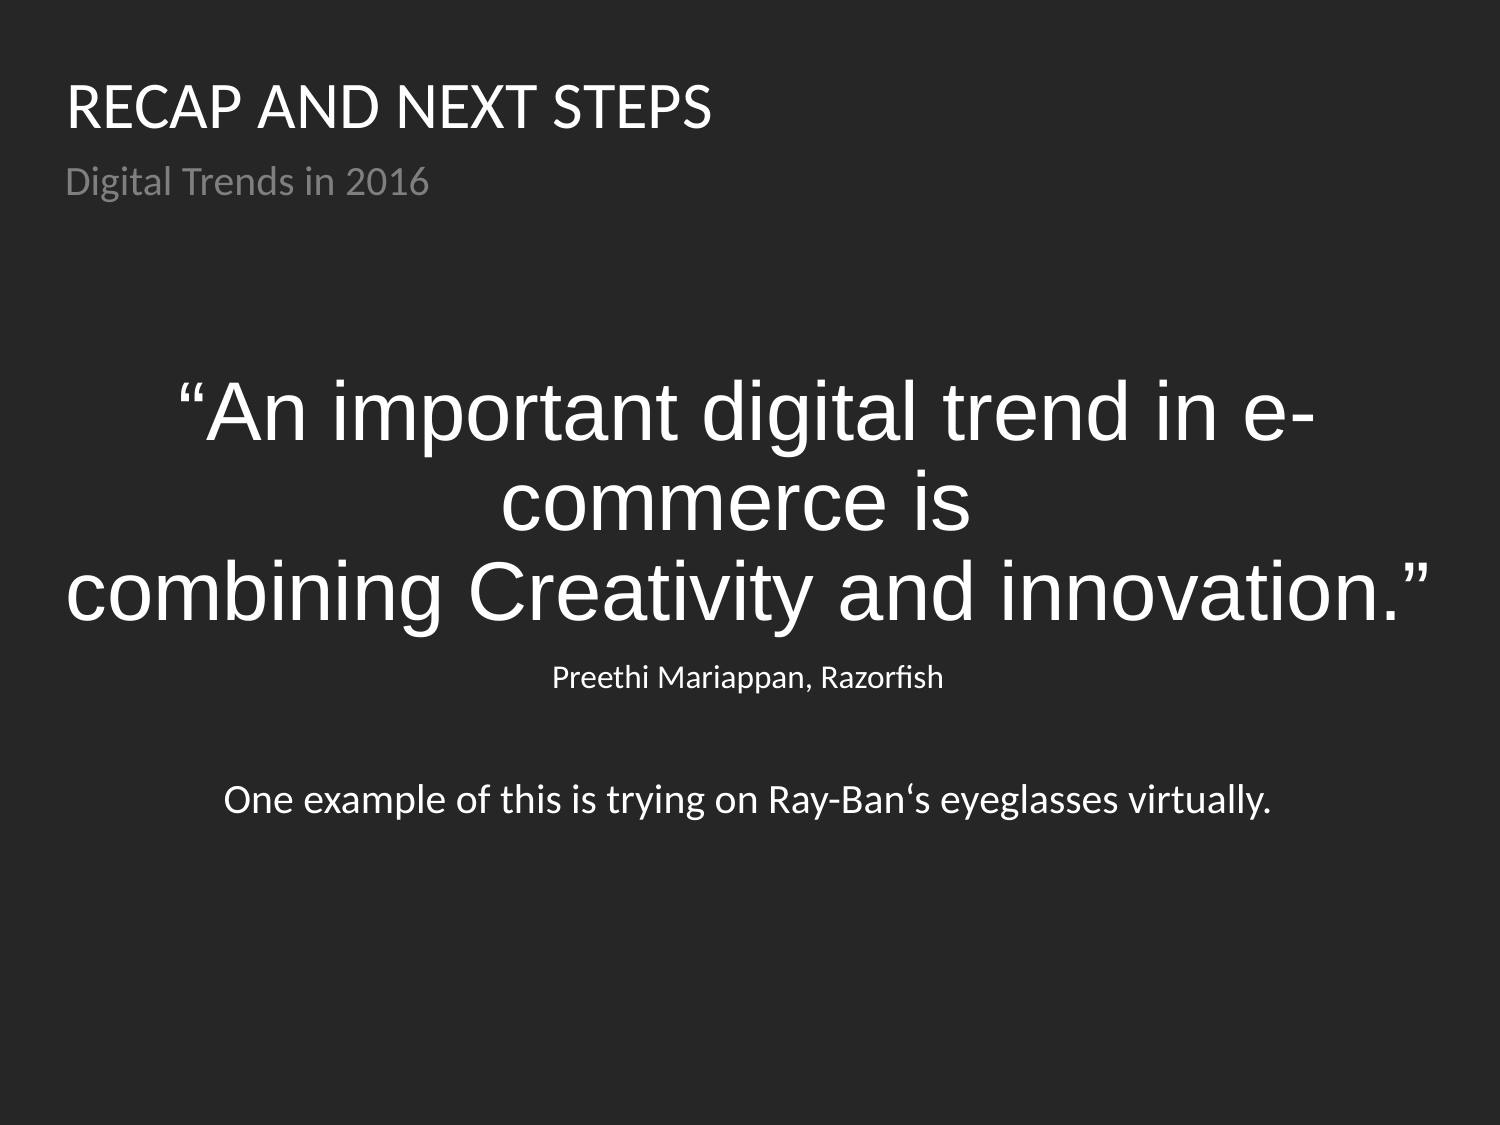

# RECAP AND NEXT STEPS
Digital Trends in 2016

“An important digital trend in e-commerce is
combining Creativity and innovation.”
Preethi Mariappan, Razorfish

One example of this is trying on Ray-Ban‘s eyeglasses virtually.